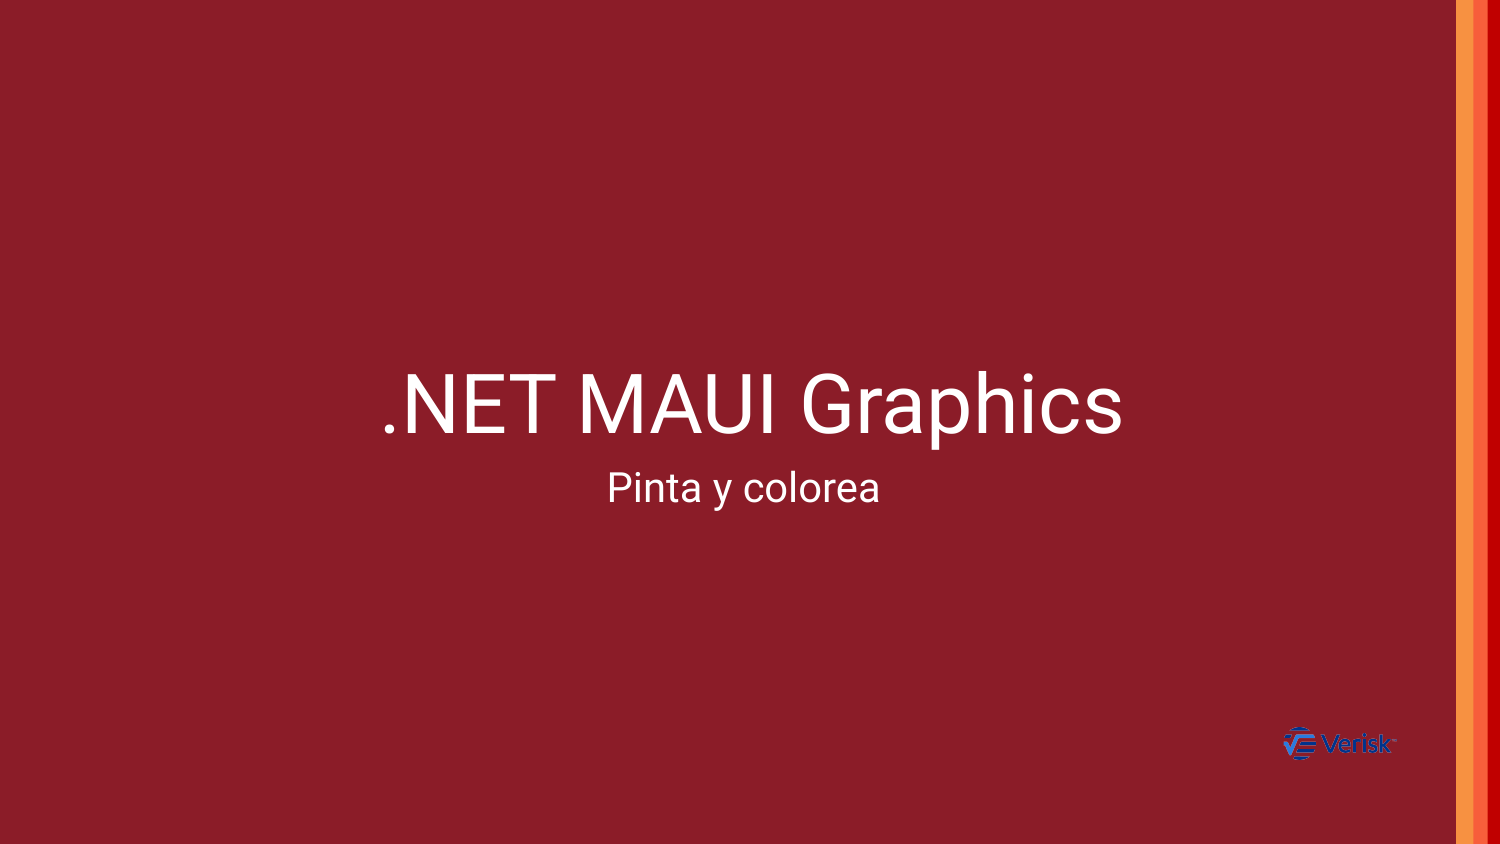

# .NET MAUI Graphics
Pinta y colorea